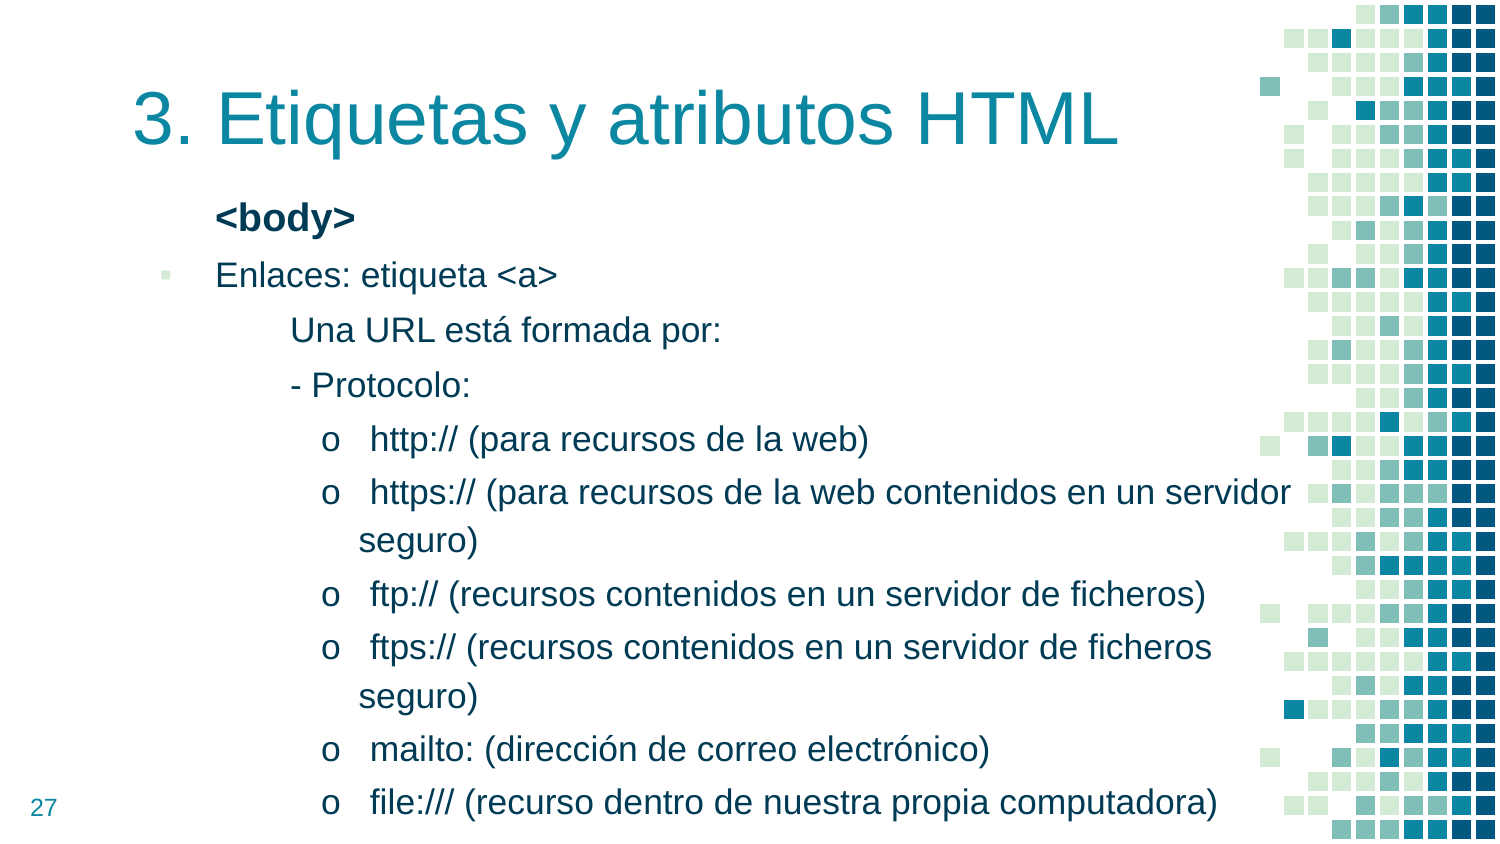

# 3. Etiquetas y atributos HTML
<body>
Enlaces: etiqueta <a>
	Una URL está formada por:
	- Protocolo:
o   http:// (para recursos de la web)
o   https:// (para recursos de la web contenidos en un servidor seguro)
o   ftp:// (recursos contenidos en un servidor de ficheros)
o   ftps:// (recursos contenidos en un servidor de ficheros seguro)
o   mailto: (dirección de correo electrónico)
o   file:/// (recurso dentro de nuestra propia computadora)

27